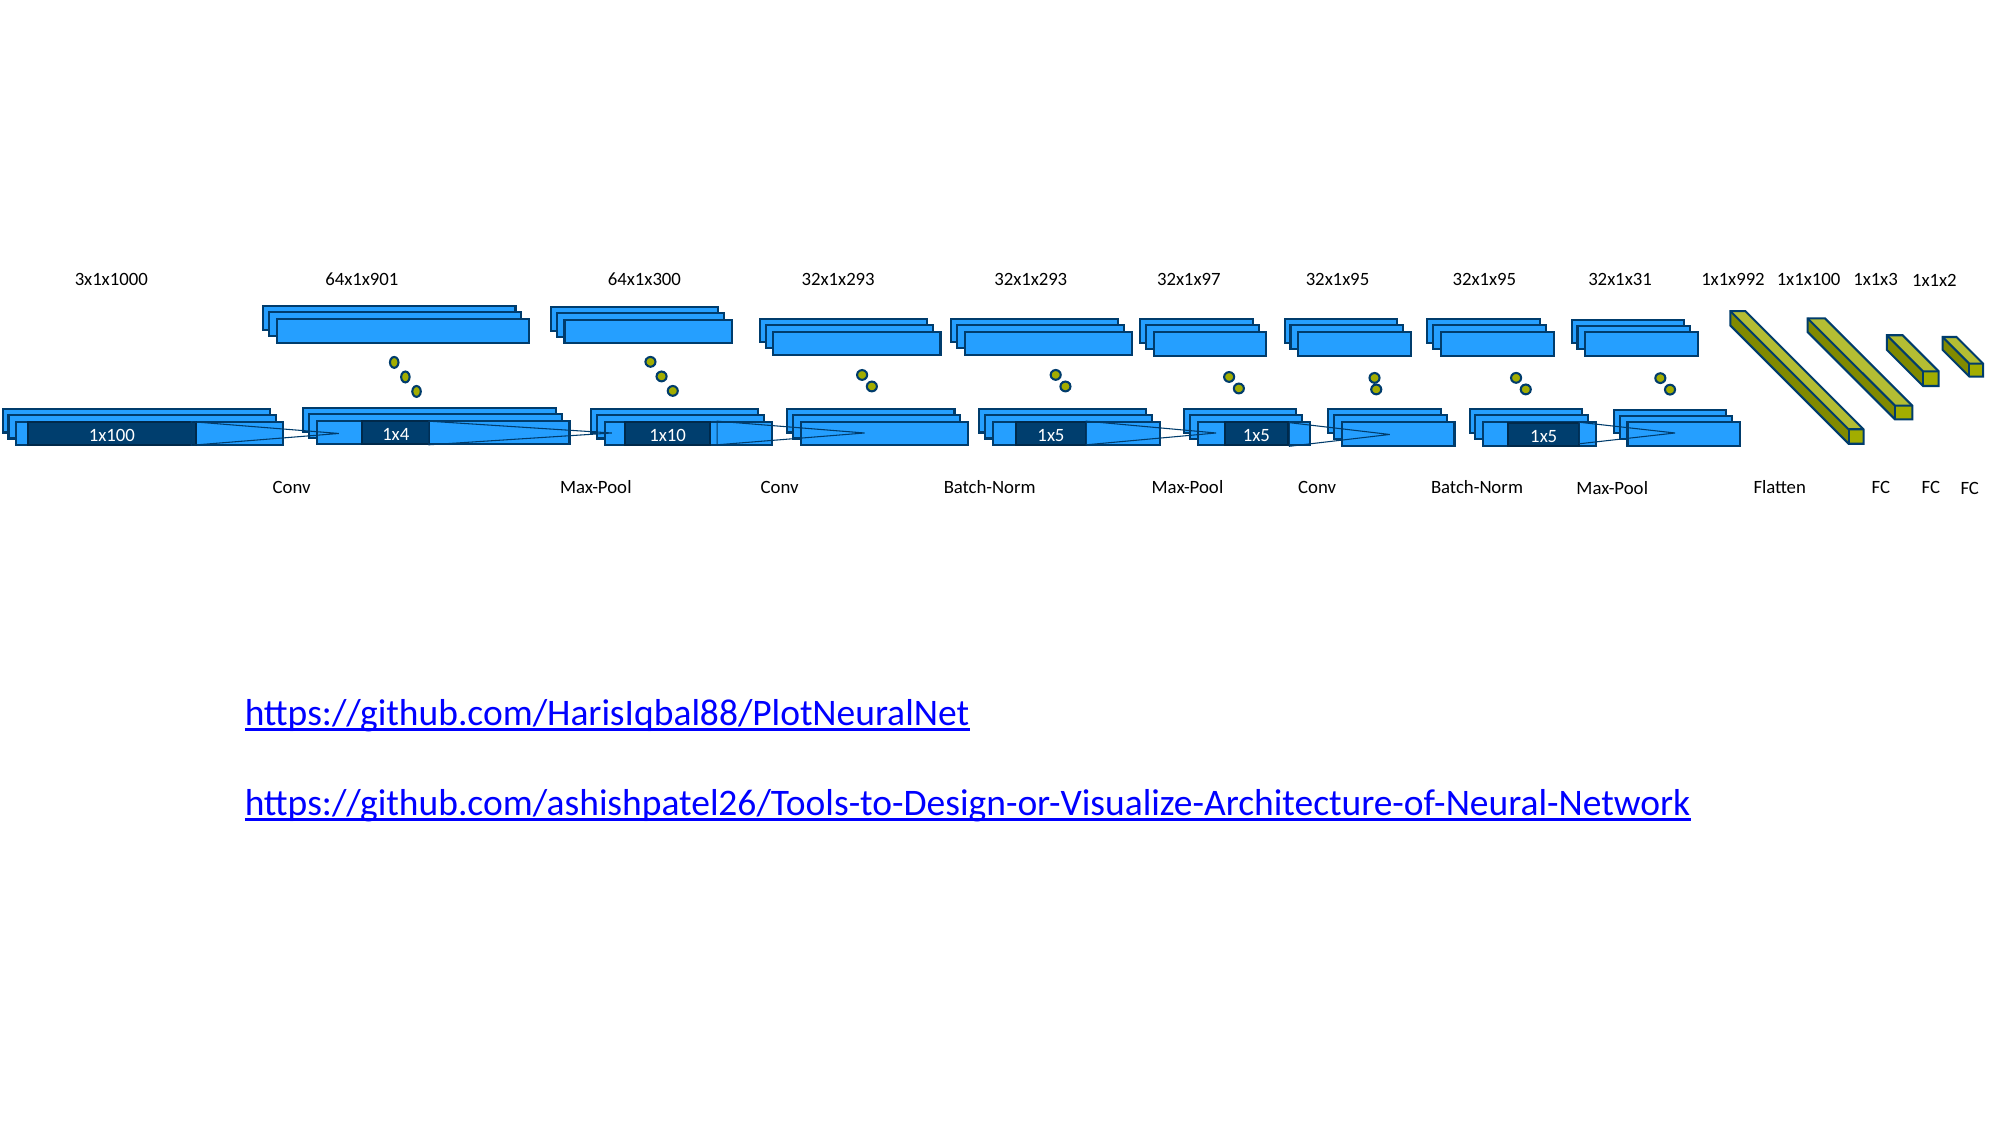

1x1x3
1x1x992
3x1x1000
64x1x901
64x1x300
32x1x293
32x1x293
32x1x97
32x1x95
32x1x95
32x1x31
1x1x100
1x1x2

1x4

1x100
1x10
1x5

1x5

1x5
Conv
Max-Pool
Conv
Batch-Norm
Max-Pool
Conv
Batch-Norm
Flatten
FC
FC
FC
Max-Pool
https://github.com/HarisIqbal88/PlotNeuralNet

https://github.com/ashishpatel26/Tools-to-Design-or-Visualize-Architecture-of-Neural-Network